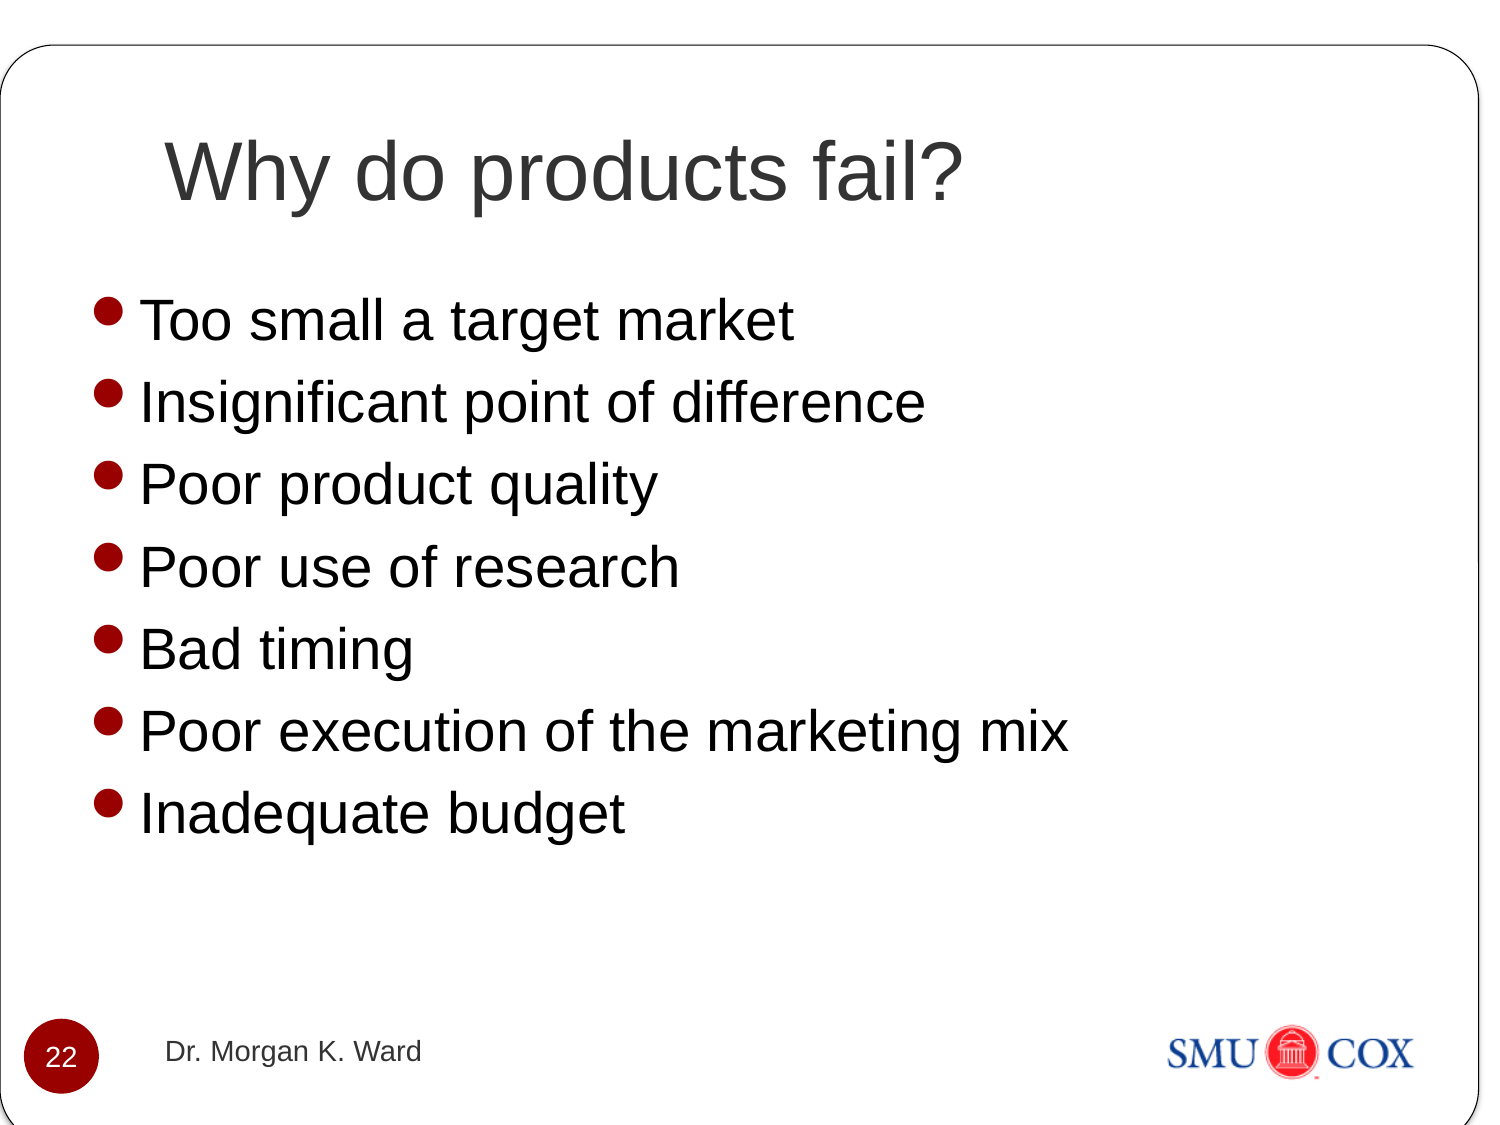

# Why do products fail?
Too small a target market
Insignificant point of difference
Poor product quality
Poor use of research
Bad timing
Poor execution of the marketing mix
Inadequate budget

Dr. Morgan K. Ward
22